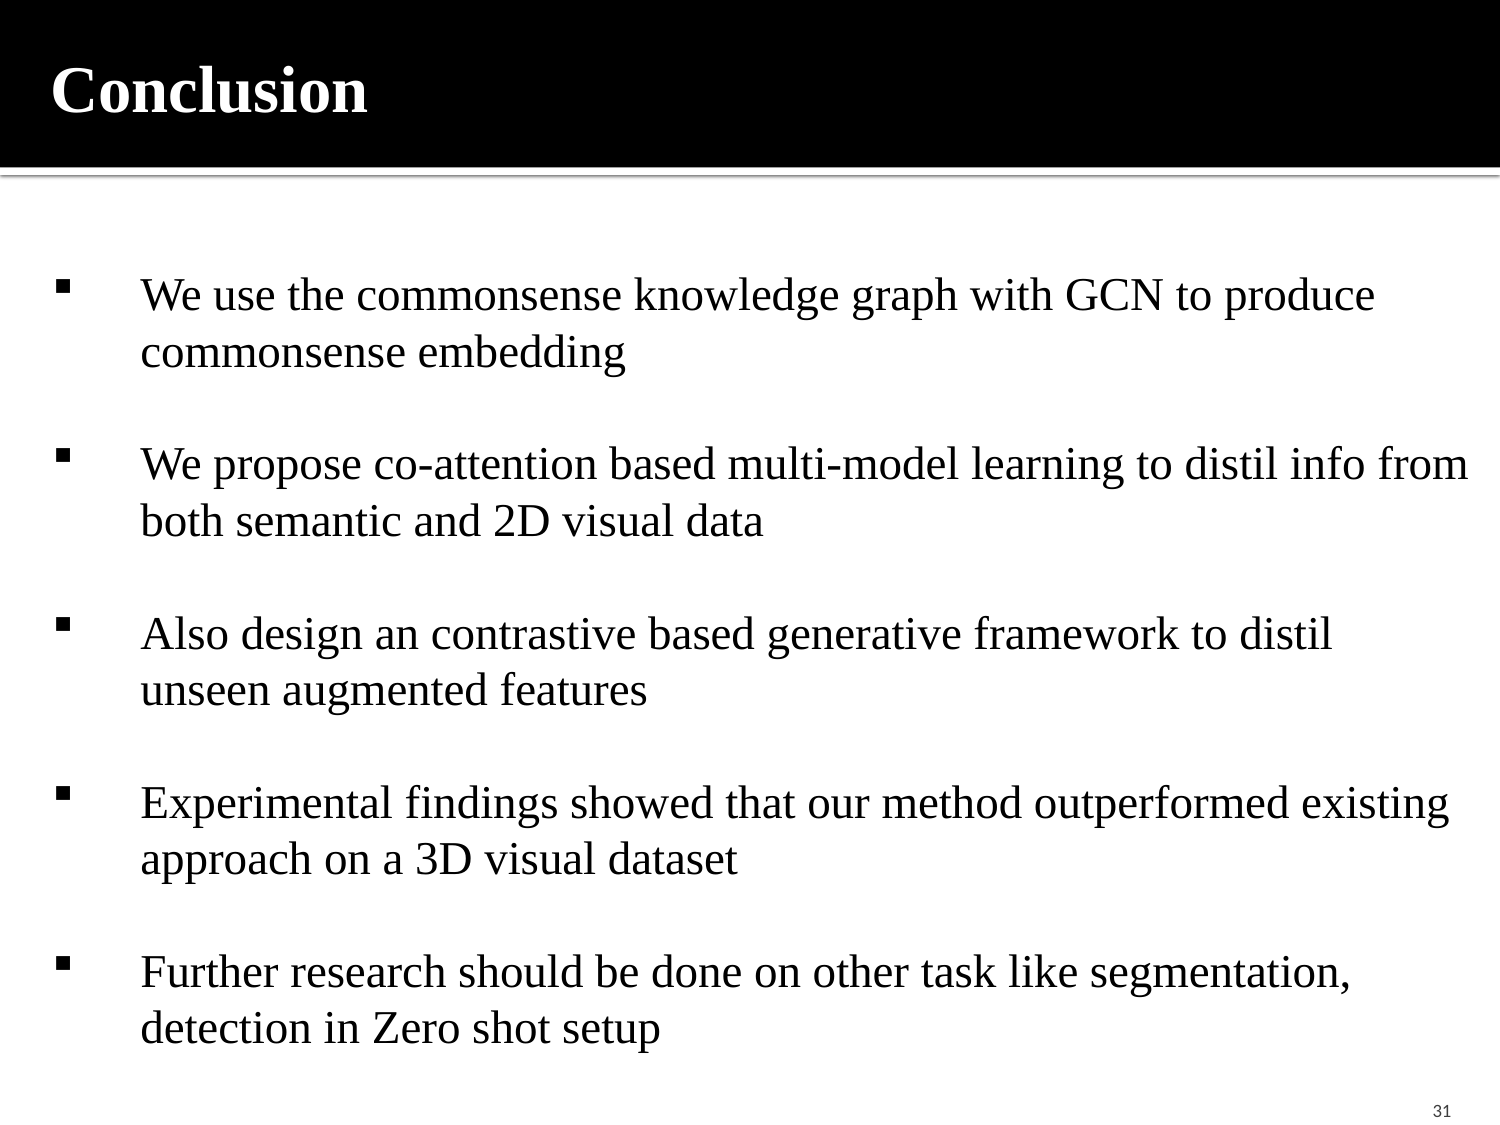

Conclusion

We use the commonsense knowledge graph with GCN to produce commonsense embedding

We propose co-attention based multi-model learning to distil info from both semantic and 2D visual data

Also design an contrastive based generative framework to distil unseen augmented features

Experimental findings showed that our method outperformed existing approach on a 3D visual dataset

Further research should be done on other task like segmentation, detection in Zero shot setup

31